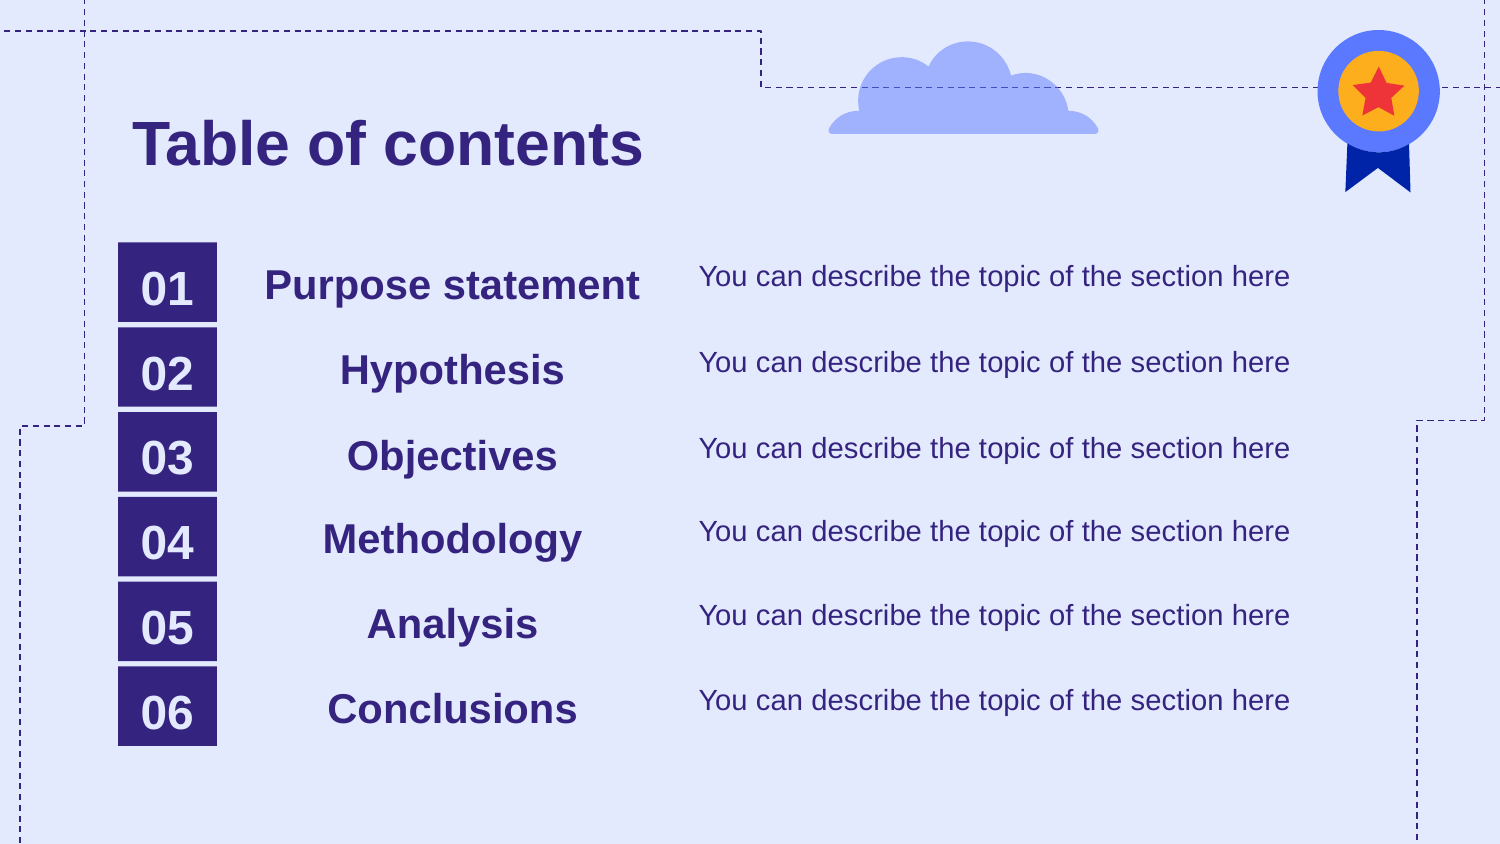

# Table of contents
01
Purpose statement
You can describe the topic of the section here
02
Hypothesis
You can describe the topic of the section here
03
Objectives
You can describe the topic of the section here
04
Methodology
You can describe the topic of the section here
05
Analysis
You can describe the topic of the section here
Conclusions
06
You can describe the topic of the section here